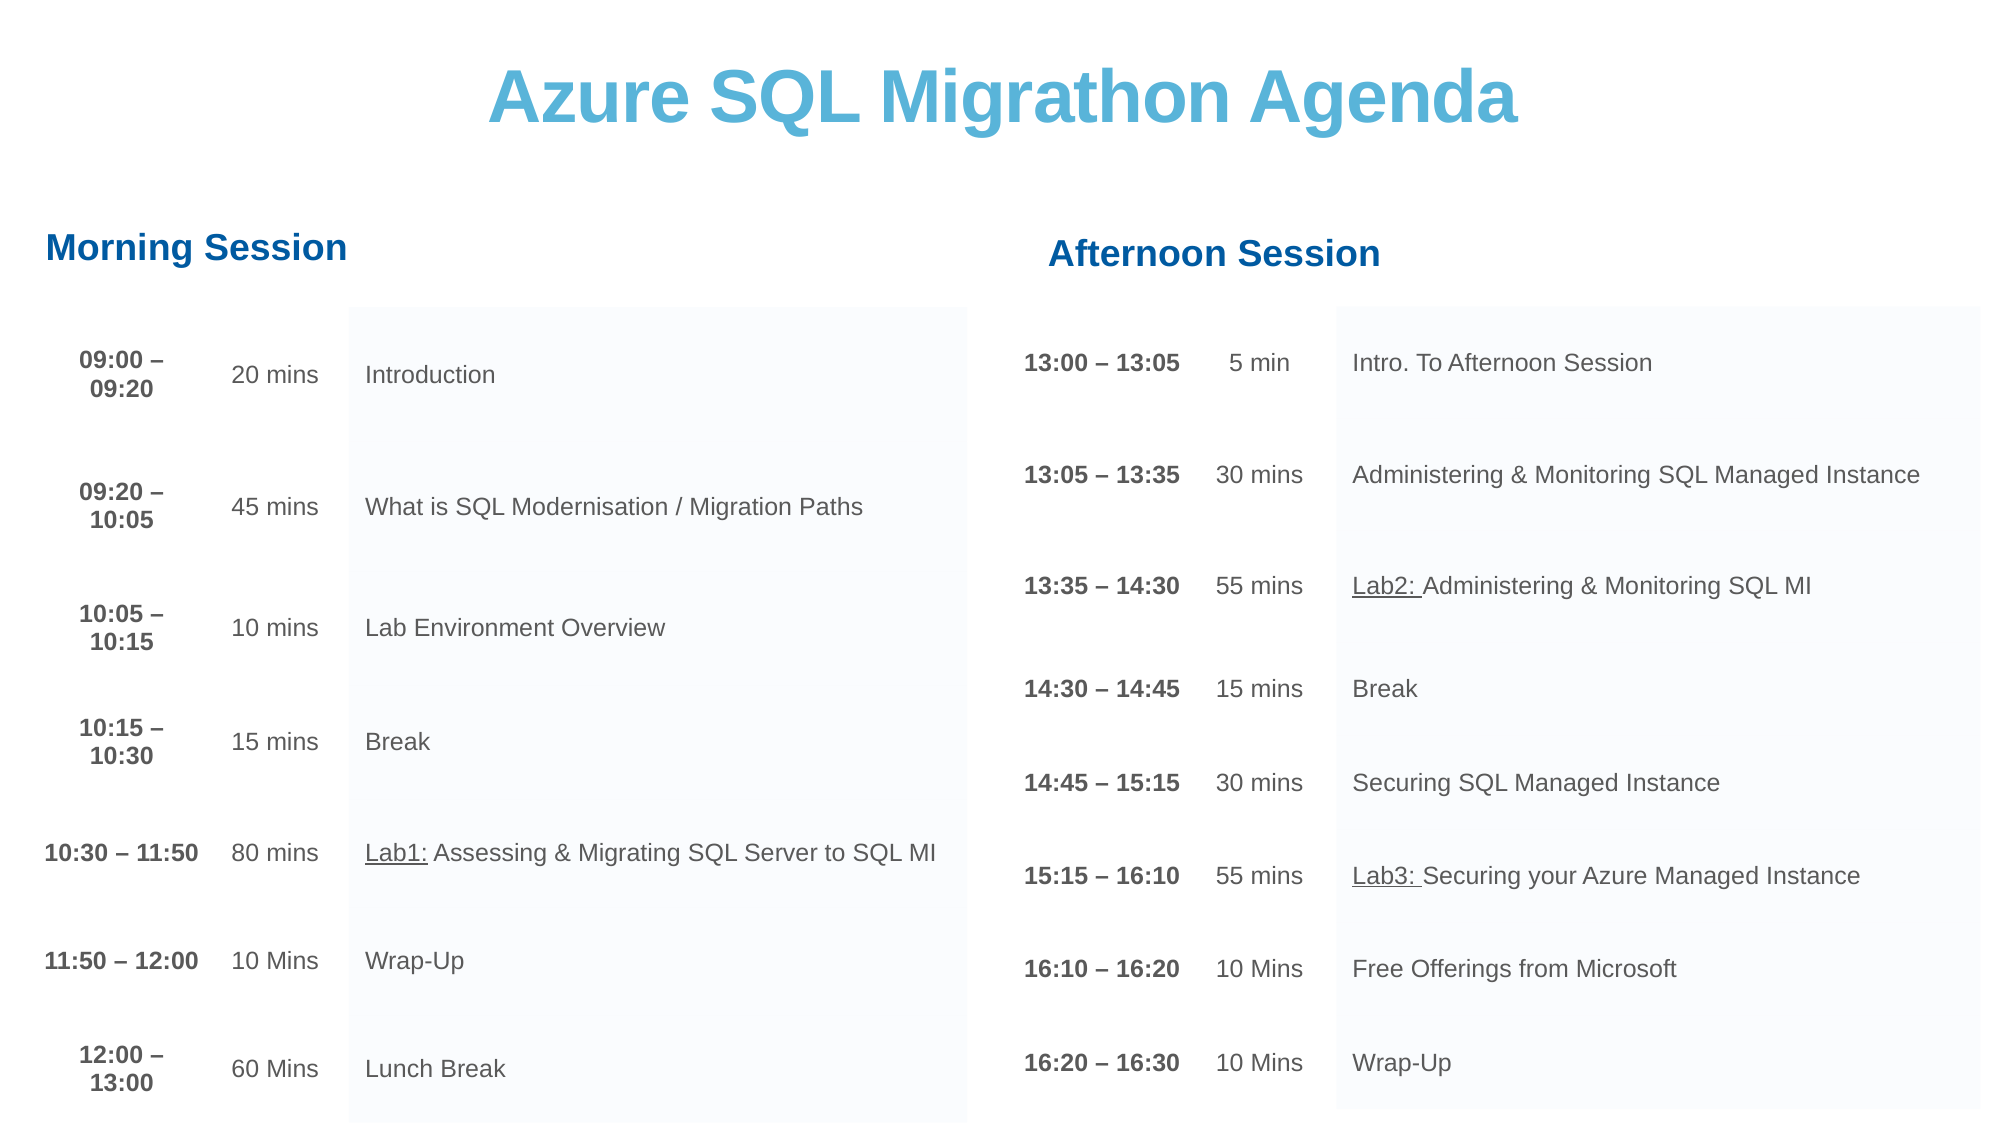

# Azure SQL Migrathon Agenda
Morning Session
Afternoon Session
| 13:00 – 13:05 | 5 min | Intro. To Afternoon Session |
| --- | --- | --- |
| 13:05 – 13:35 | 30 mins | Administering & Monitoring SQL Managed Instance |
| 13:35 – 14:30 | 55 mins | Lab2: Administering & Monitoring SQL MI |
| 14:30 – 14:45 | 15 mins | Break |
| 14:45 – 15:15 | 30 mins | Securing SQL Managed Instance |
| 15:15 – 16:10 | 55 mins | Lab3: Securing your Azure Managed Instance |
| 16:10 – 16:20 | 10 Mins | Free Offerings from Microsoft |
| 16:20 – 16:30 | 10 Mins | Wrap-Up |
| 09:00 – 09:20 | 20 mins | Introduction |
| --- | --- | --- |
| 09:20 – 10:05 | 45 mins | What is SQL Modernisation / Migration Paths |
| 10:05 – 10:15 | 10 mins | Lab Environment Overview |
| 10:15 – 10:30 | 15 mins | Break |
| 10:30 – 11:50 | 80 mins | Lab1: Assessing & Migrating SQL Server to SQL MI |
| 11:50 – 12:00 | 10 Mins | Wrap-Up |
| 12:00 – 13:00 | 60 Mins | Lunch Break |